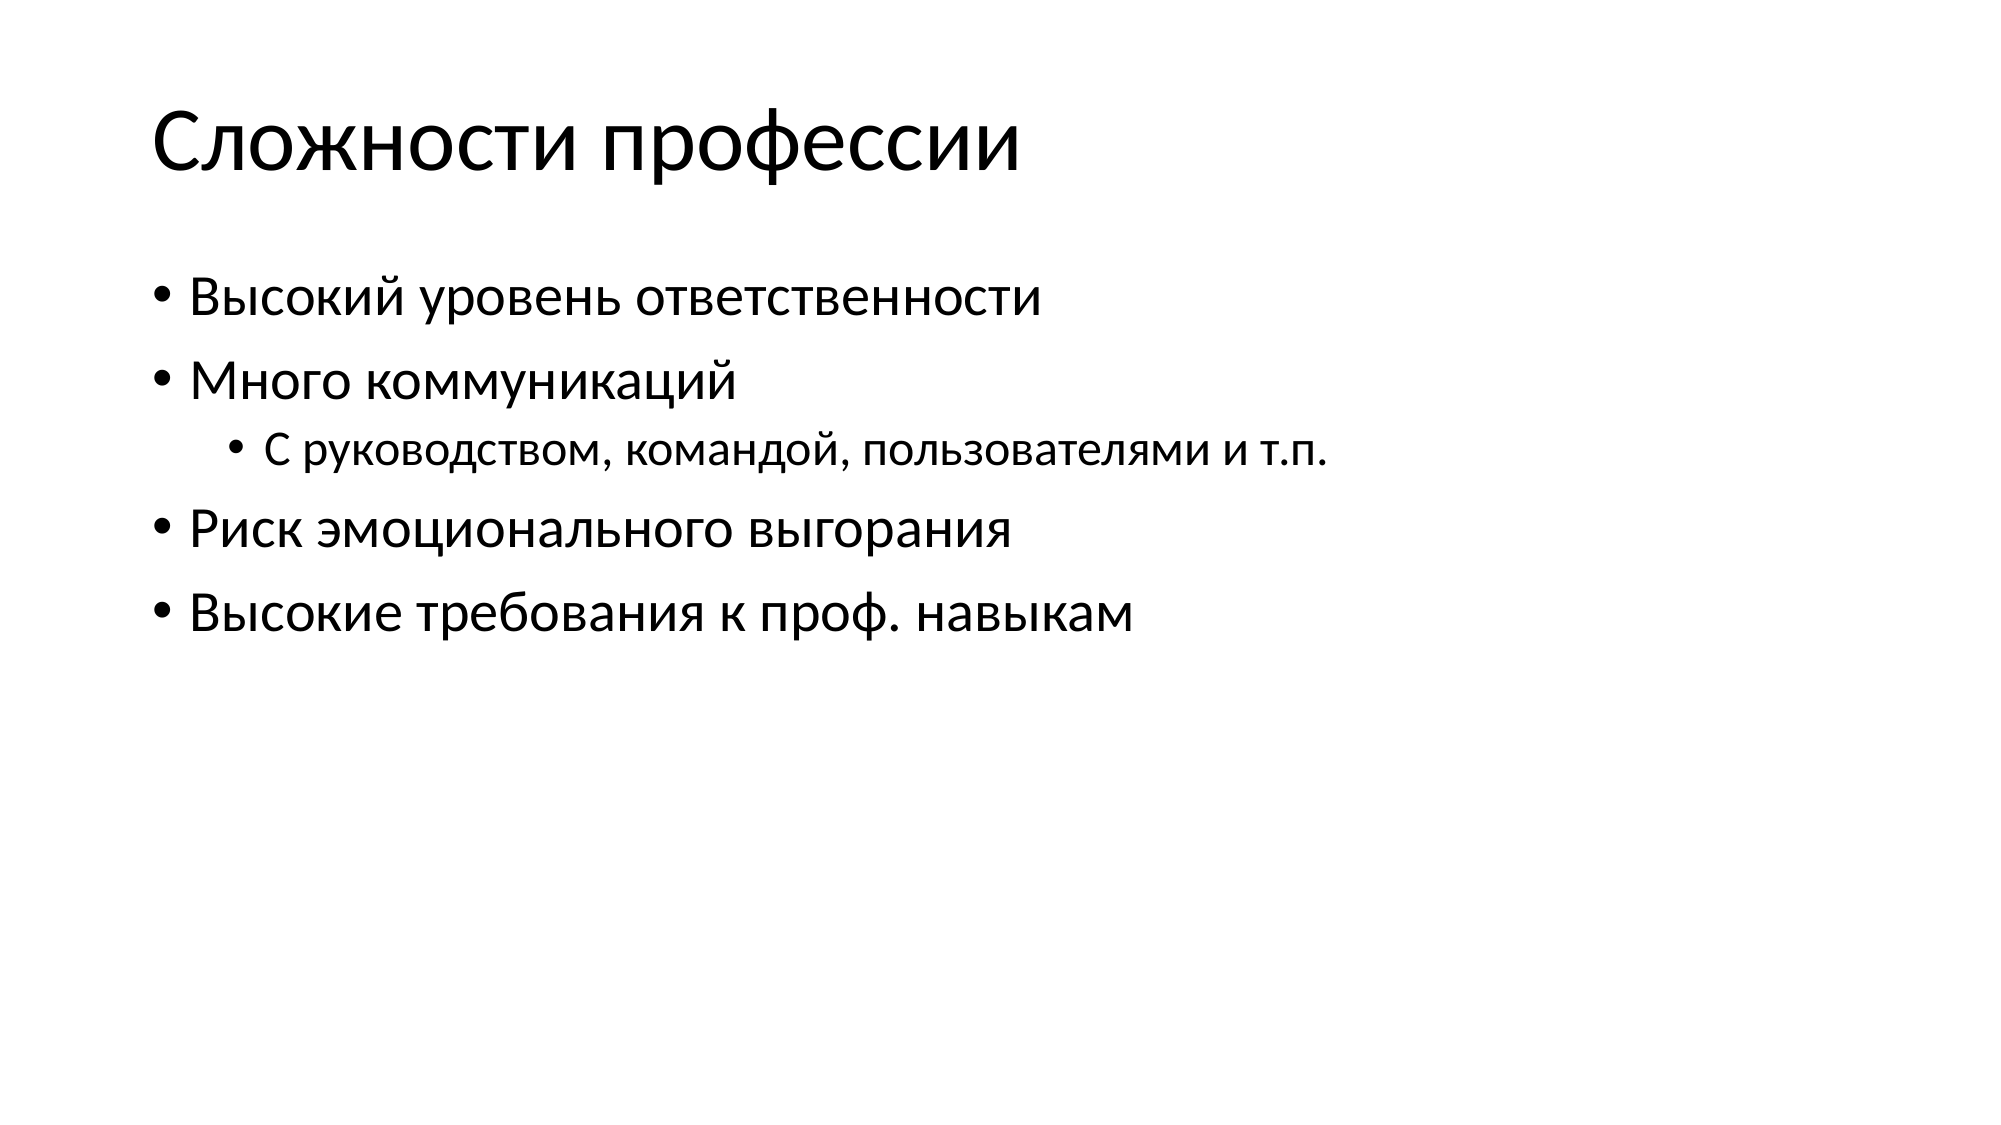

# Сложности профессии
Высокий уровень ответственности
Много коммуникаций
С руководством, командой, пользователями и т.п.
Риск эмоционального выгорания
Высокие требования к проф. навыкам